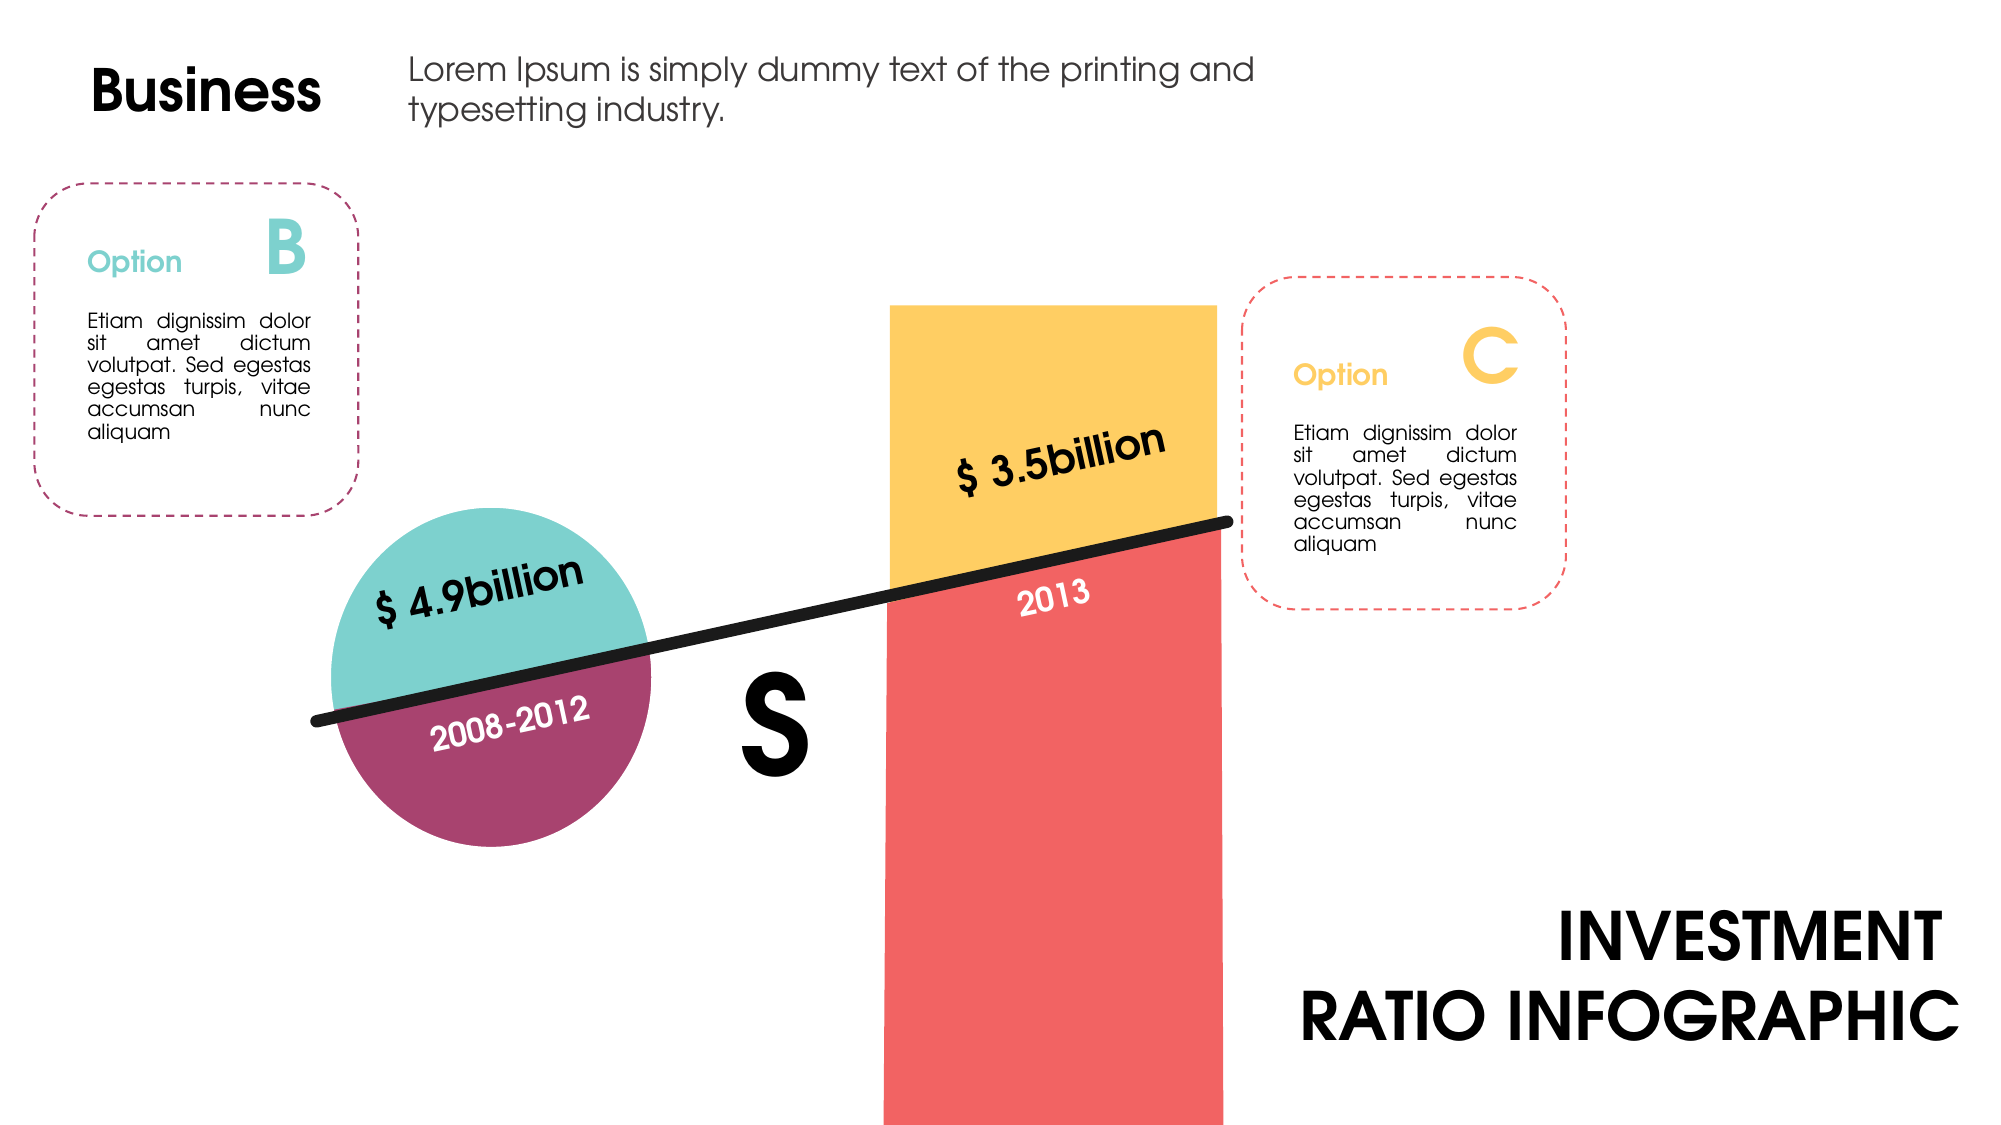

Lorem Ipsum is simply dummy text of the printing and typesetting industry.
Business

B
Option

Etiam dignissim dolor sit amet dictum volutpat. Sed egestas egestas turpis, vitae accumsan nunc aliquam

C

Option

Etiam dignissim dolor sit amet dictum volutpat. Sed egestas egestas turpis, vitae accumsan nunc aliquam
$ 3.5billion

$ 4.9billion
2013
S

2008-2012
INVESTMENT
RATIO INFOGRAPHIC